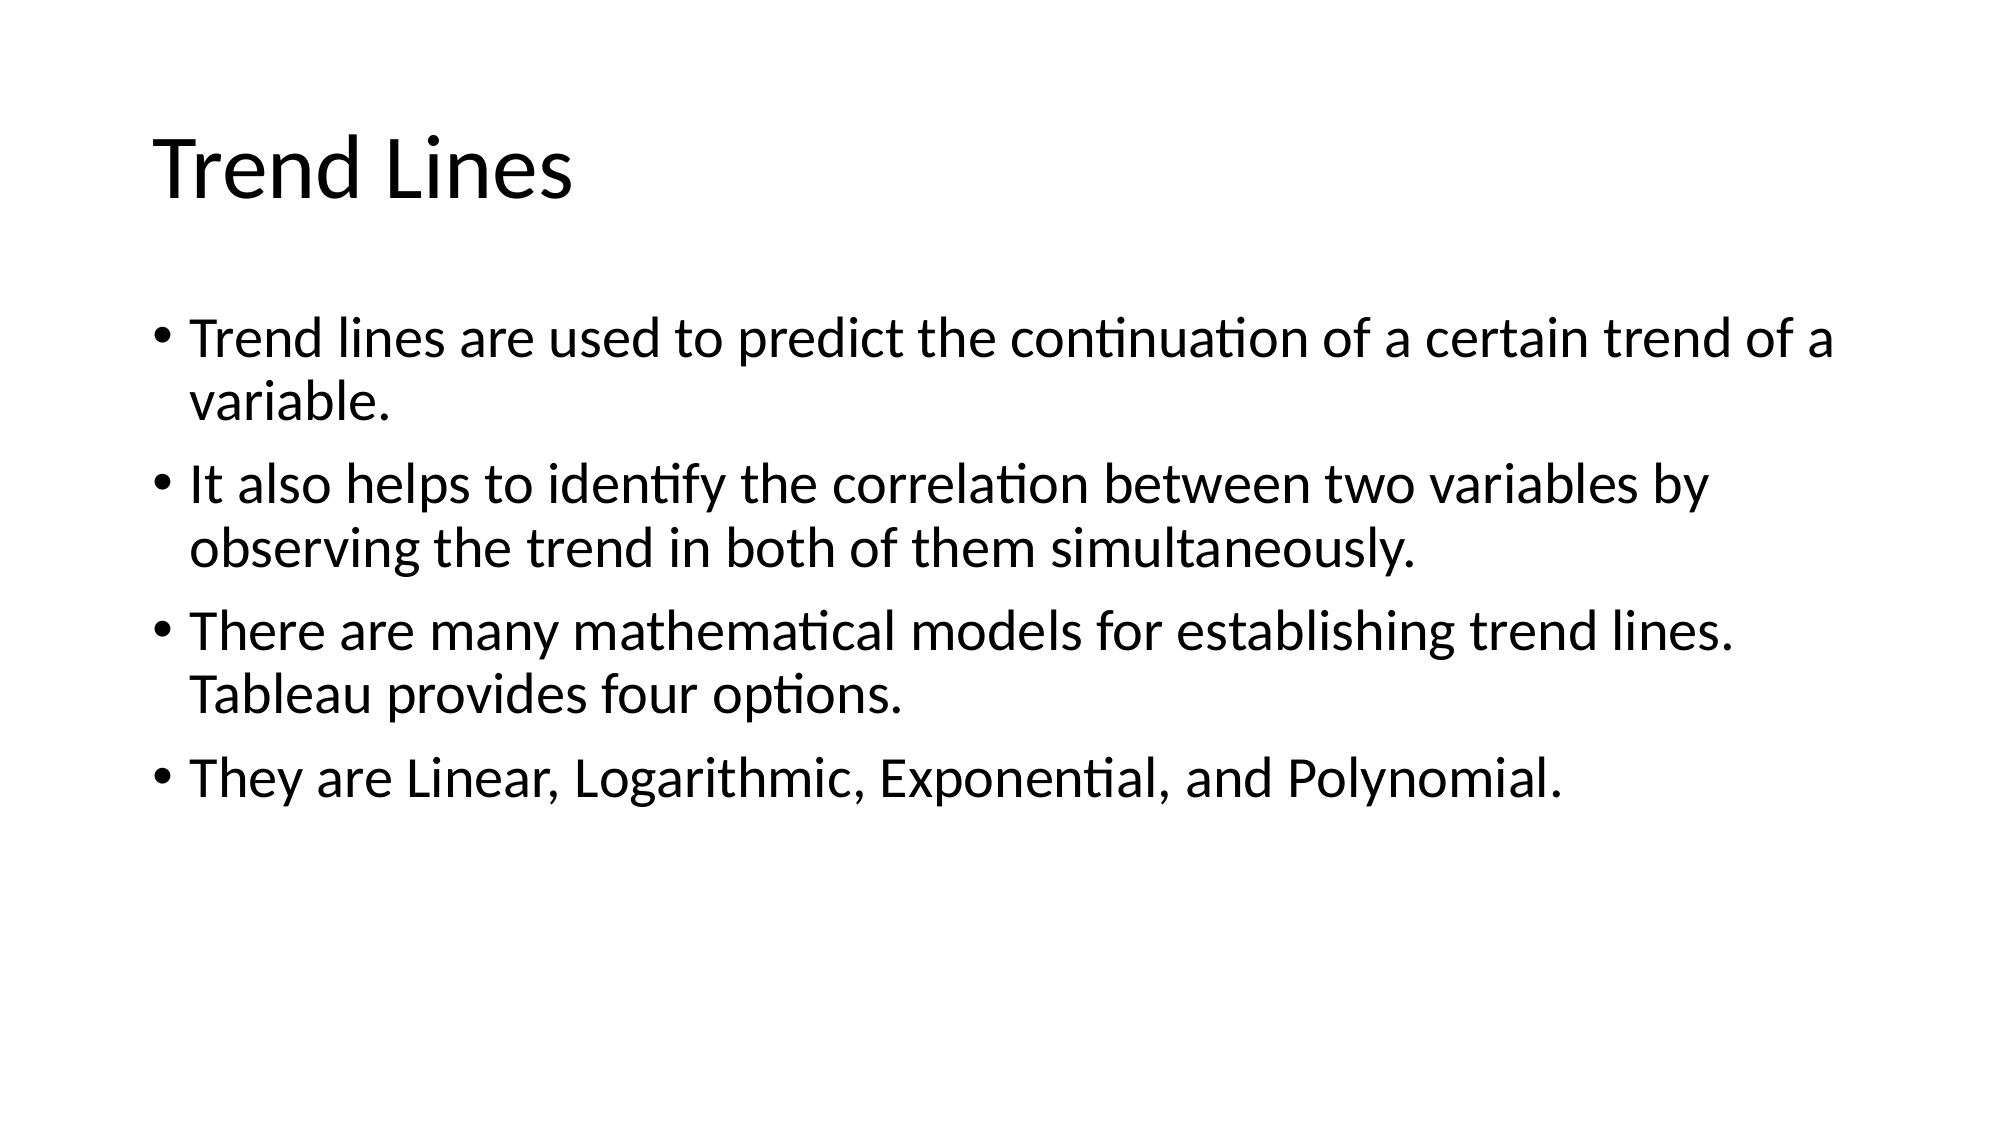

# Trend Lines
Trend lines are used to predict the continuation of a certain trend of a variable.
It also helps to identify the correlation between two variables by observing the trend in both of them simultaneously.
There are many mathematical models for establishing trend lines. Tableau provides four options.
They are Linear, Logarithmic, Exponential, and Polynomial.